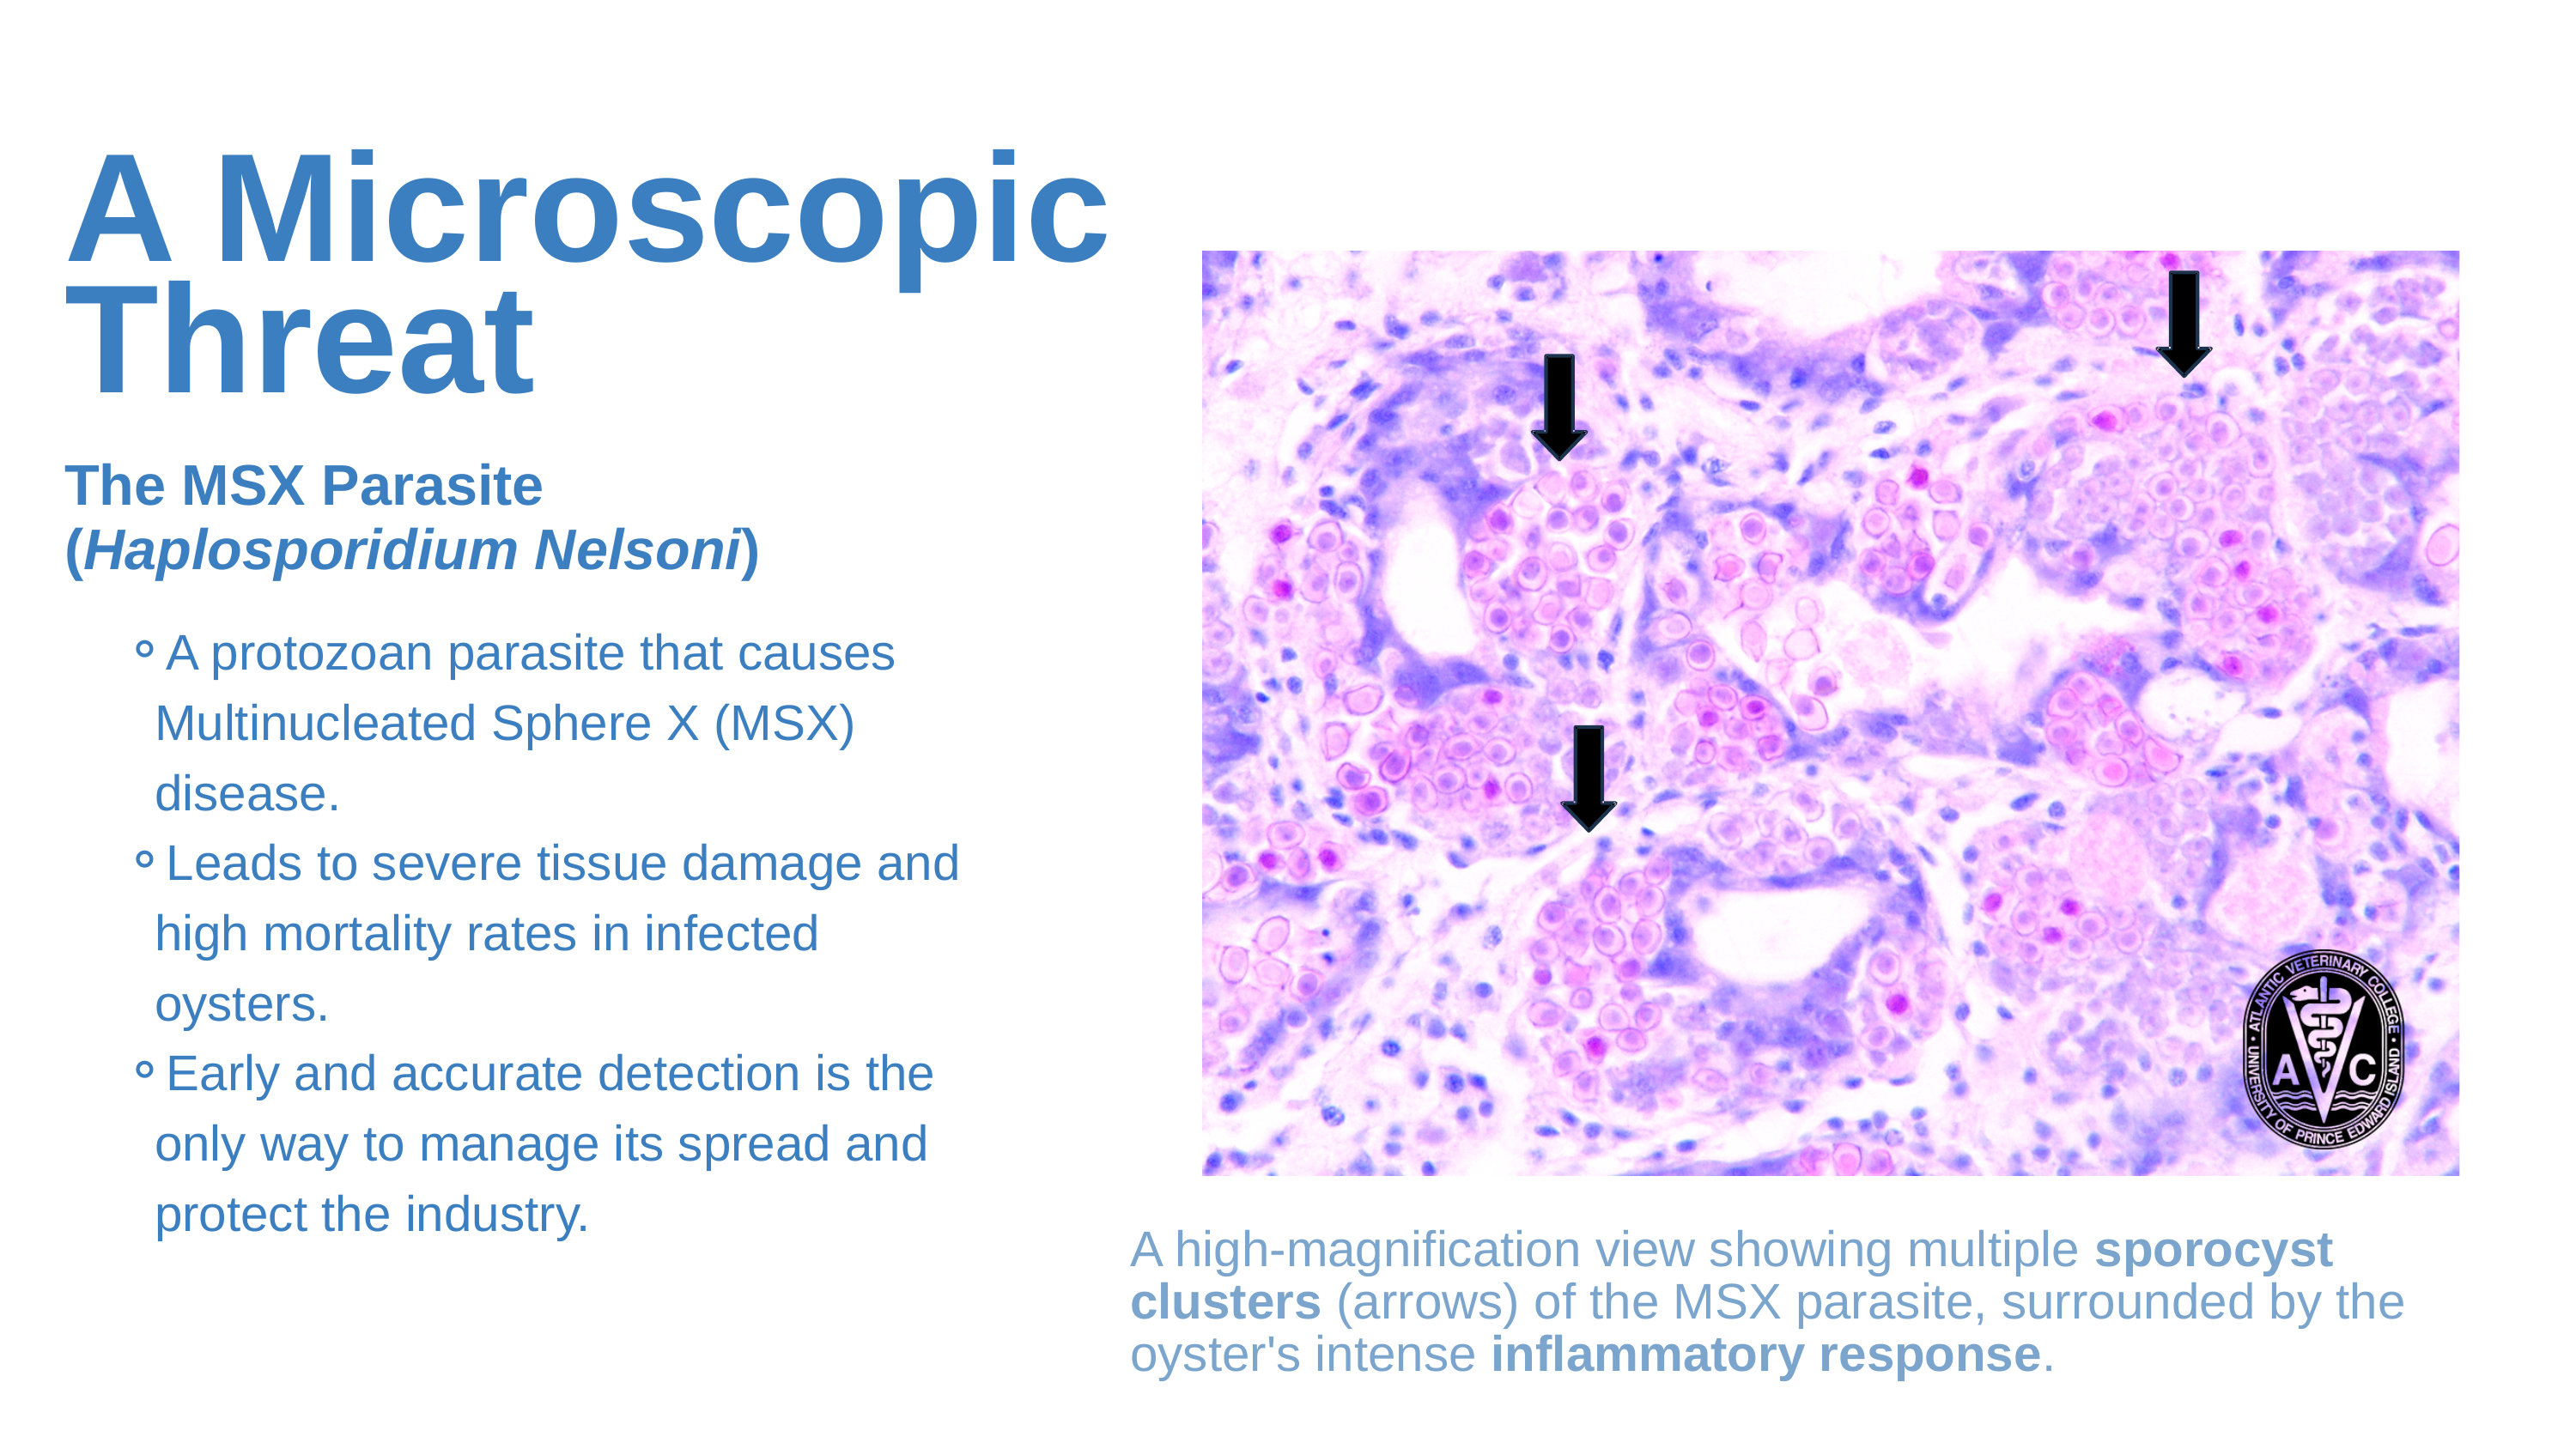

A Microscopic Threat

The MSX Parasite (Haplosporidium Nelsoni)
A protozoan parasite that causes Multinucleated Sphere X (MSX) disease.
Leads to severe tissue damage and high mortality rates in infected oysters.
Early and accurate detection is the only way to manage its spread and protect the industry.

A high-magnification view showing multiple sporocyst clusters (arrows) of the MSX parasite, surrounded by the oyster's intense inflammatory response.